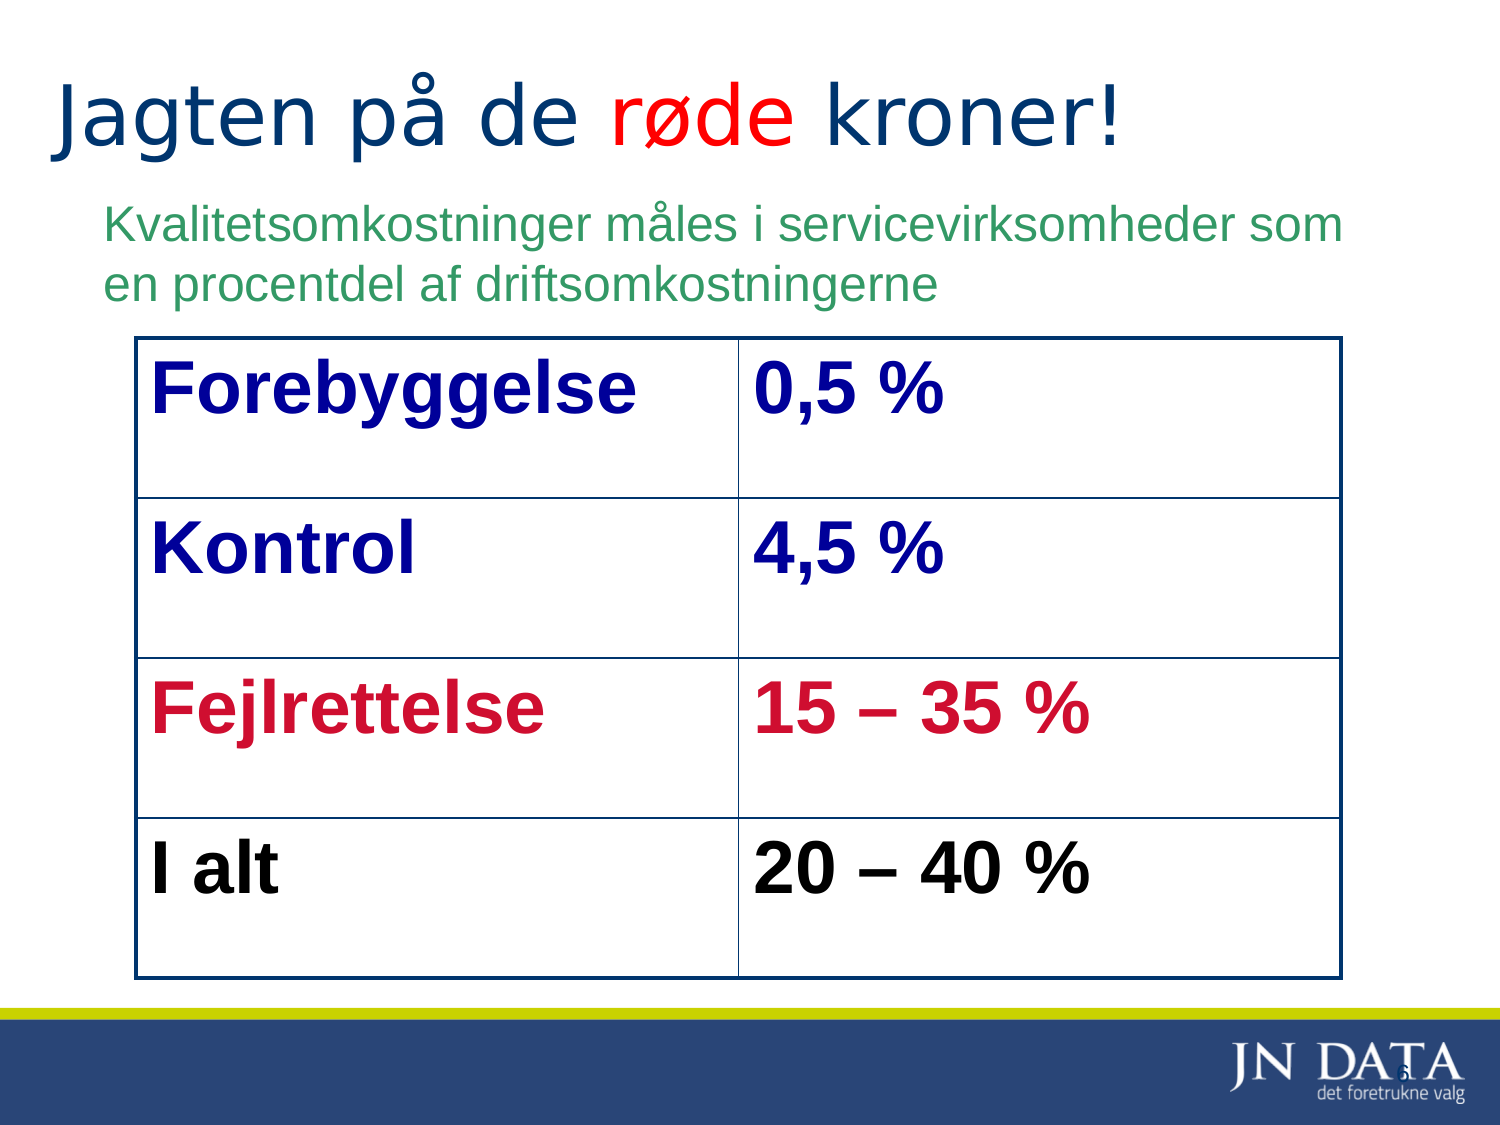

Jagten på de røde kroner!
Kvalitetsomkostninger måles i servicevirksomheder som en procentdel af driftsomkostningerne
| Forebyggelse | 0,5 % |
| --- | --- |
| Kontrol | 4,5 % |
| Fejlrettelse | 15 – 35 % |
| I alt | 20 – 40 % |
6